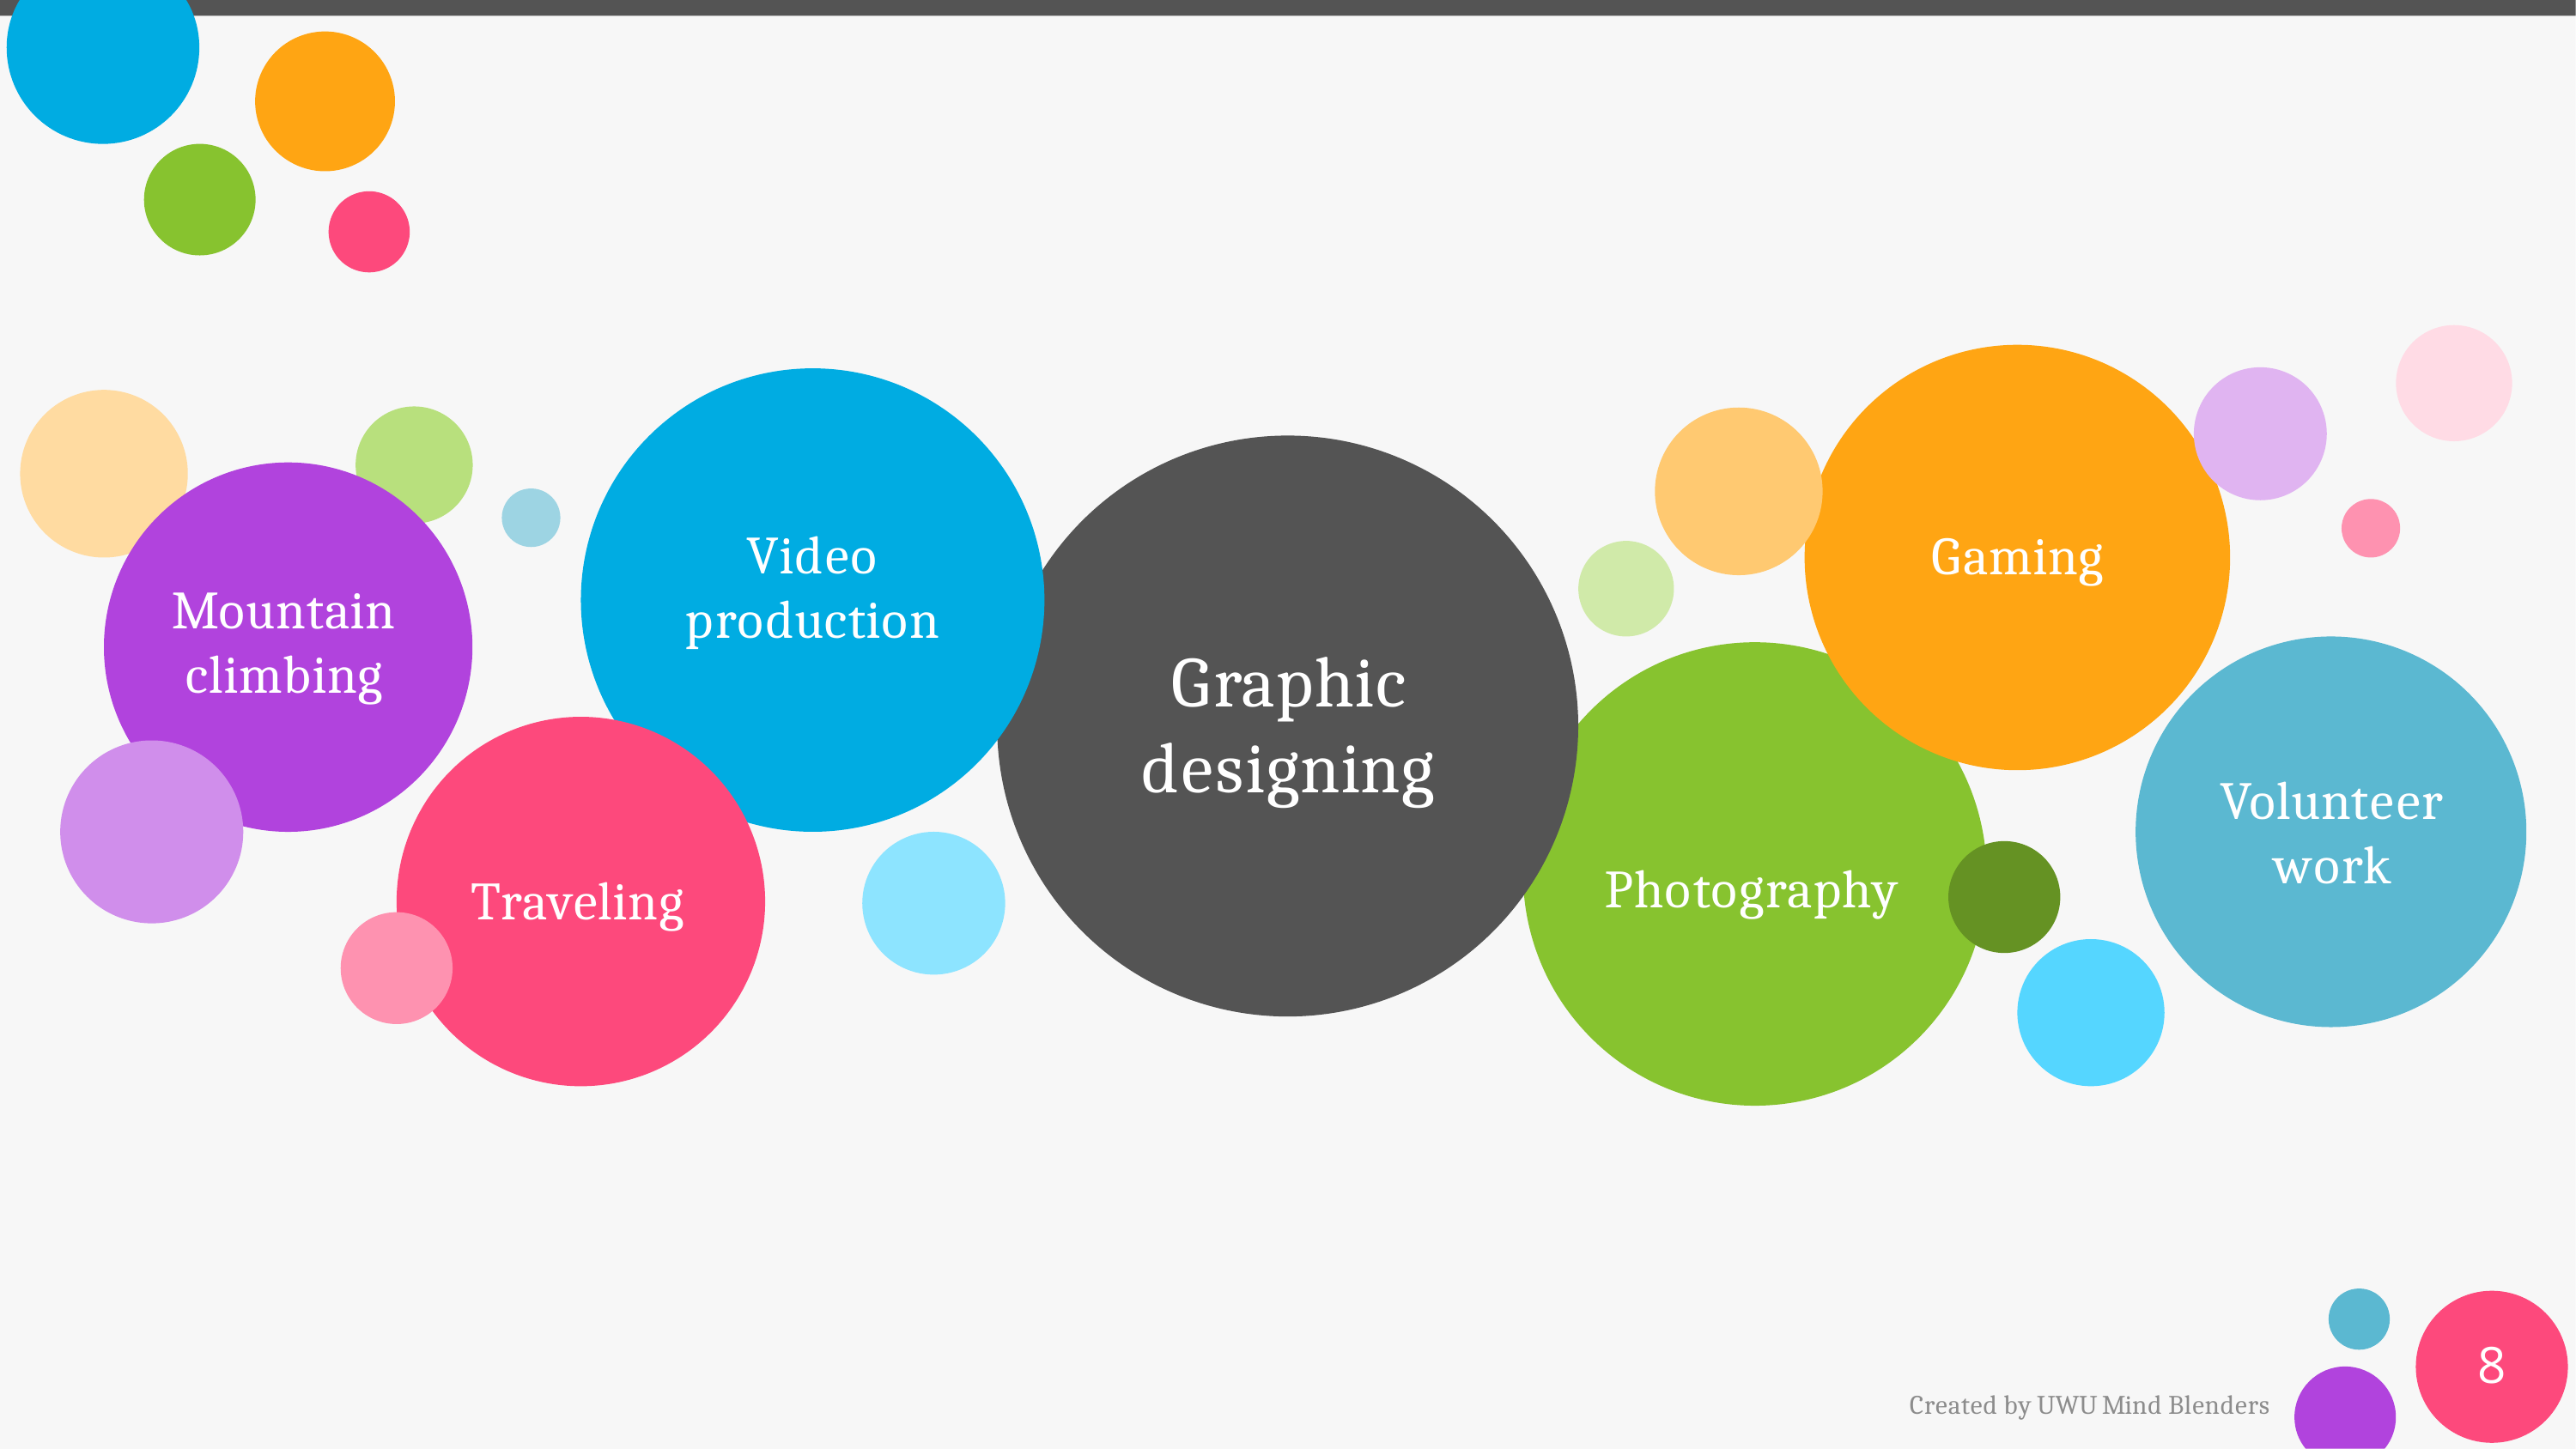

Gaming
Video production
Mountain climbing
Graphic designing
Volunteer work
Photography
Traveling
8
Created by UWU Mind Blenders